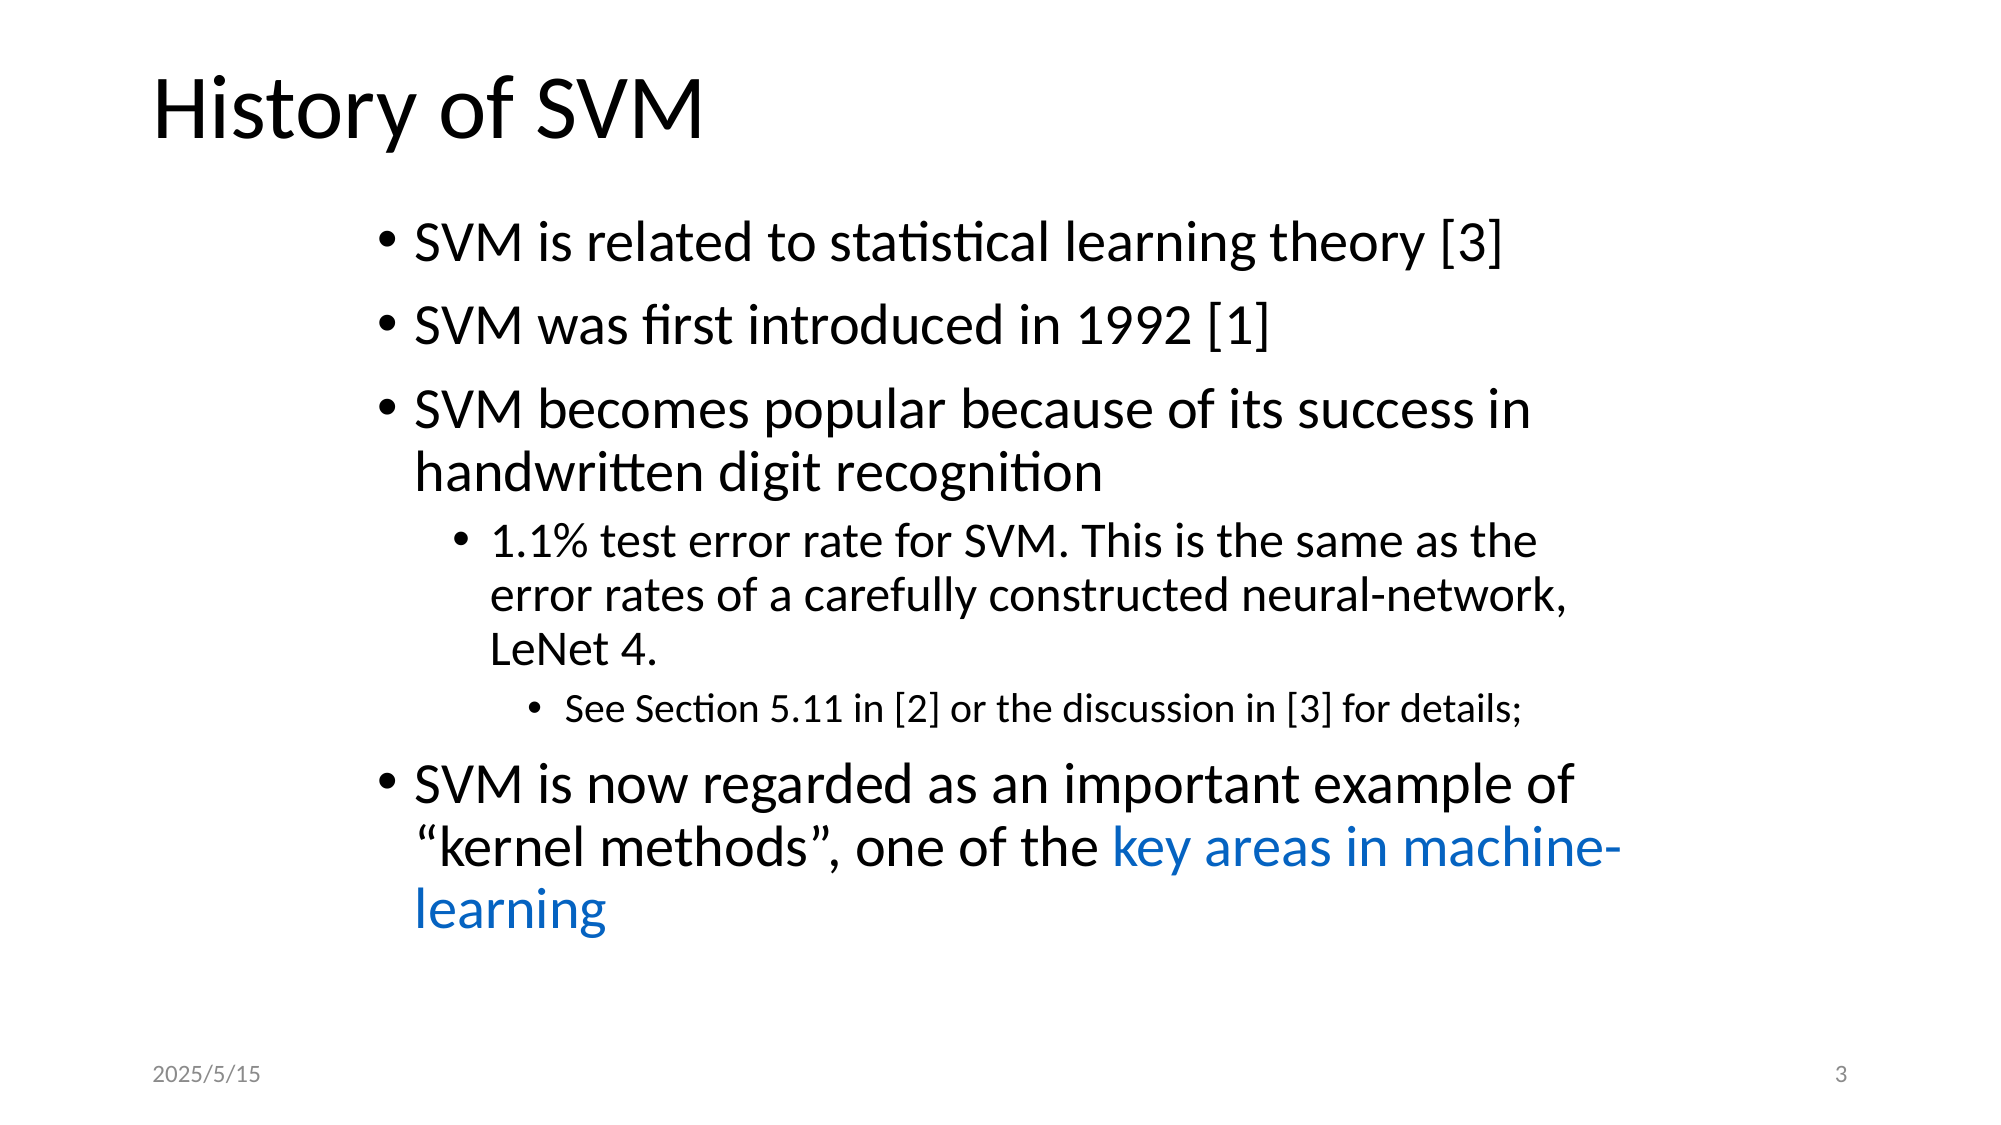

# History of SVM
SVM is related to statistical learning theory [3]
SVM was first introduced in 1992 [1]
SVM becomes popular because of its success in handwritten digit recognition
1.1% test error rate for SVM. This is the same as the error rates of a carefully constructed neural-network, LeNet 4.
See Section 5.11 in [2] or the discussion in [3] for details;
SVM is now regarded as an important example of “kernel methods”, one of the key areas in machine-learning
2025/5/15
3